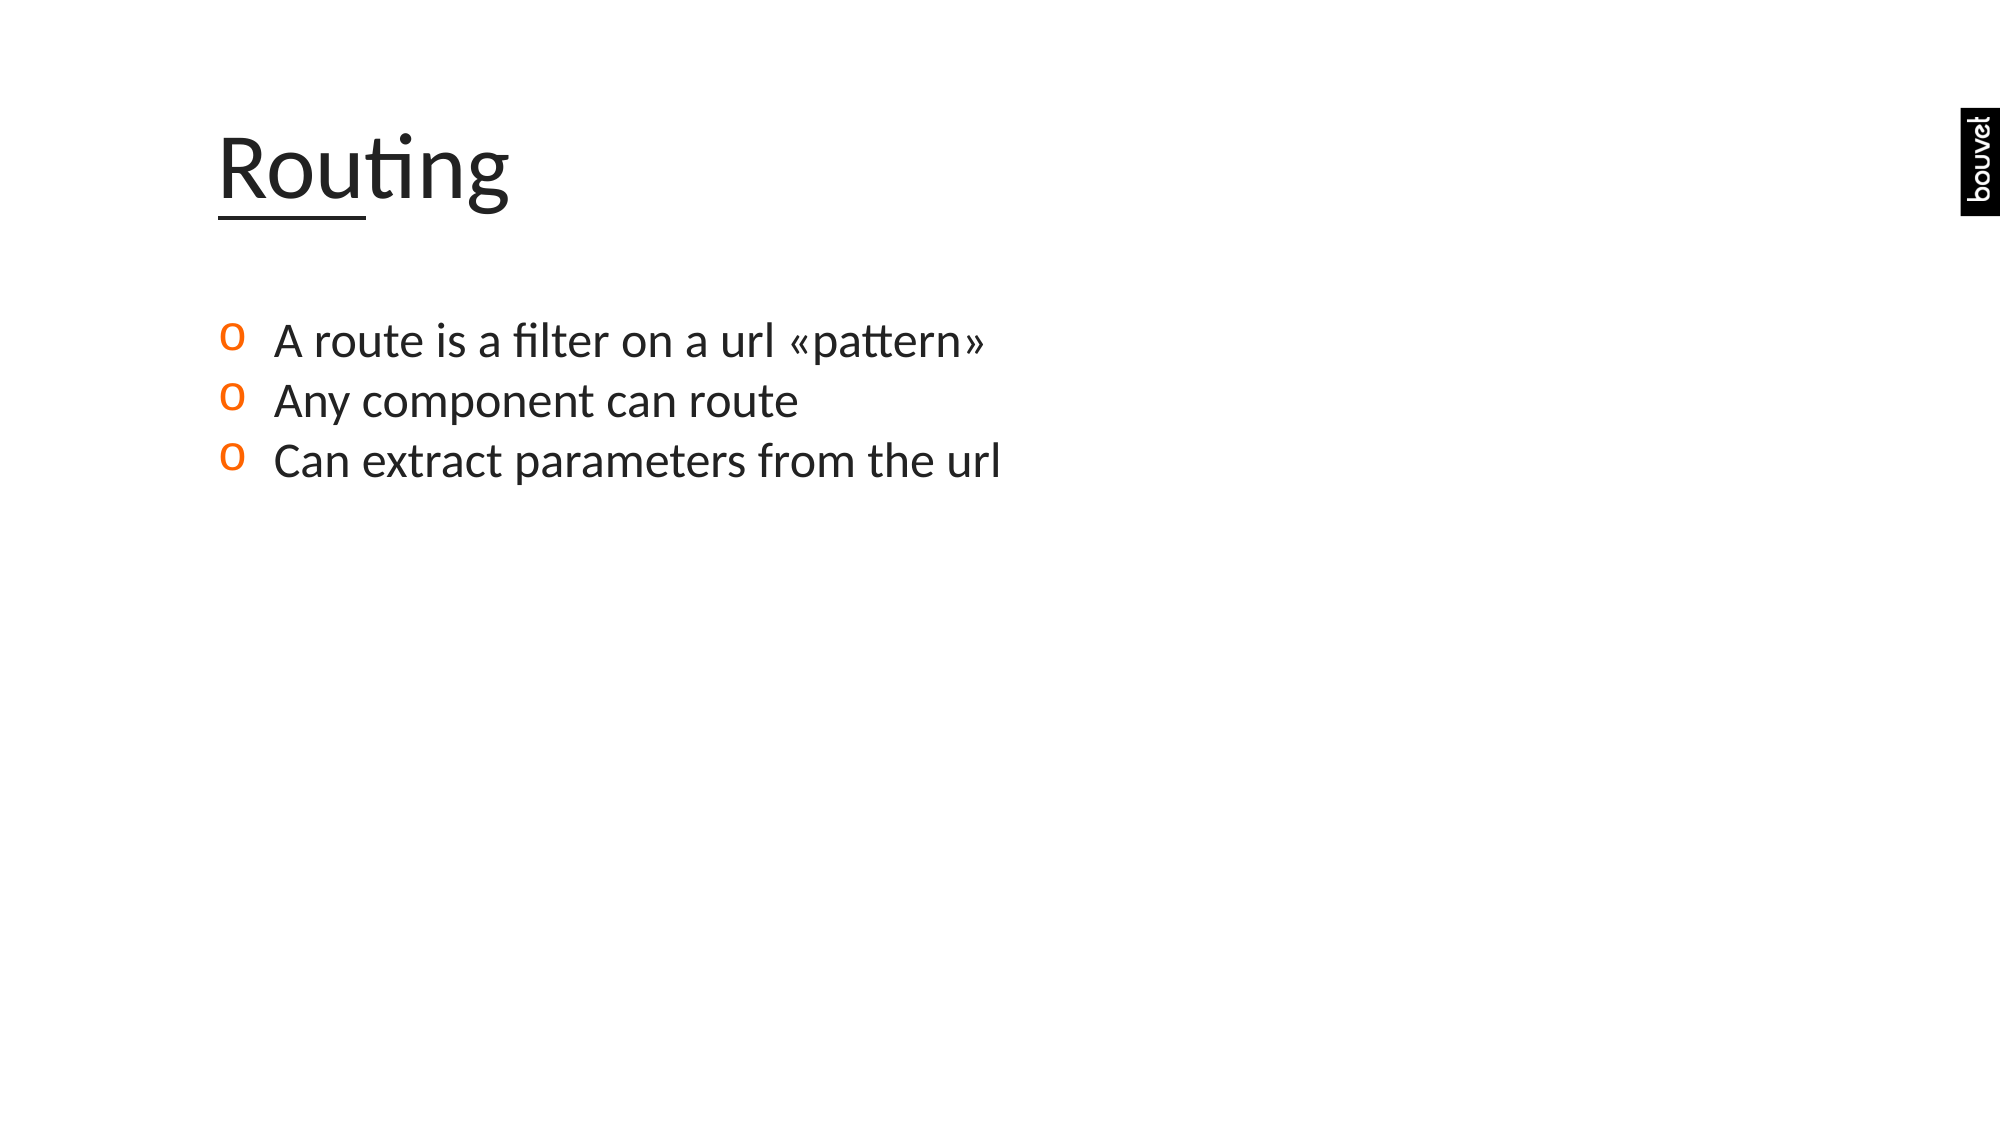

# Routing
A route is a filter on a url «pattern»
Any component can route
Can extract parameters from the url